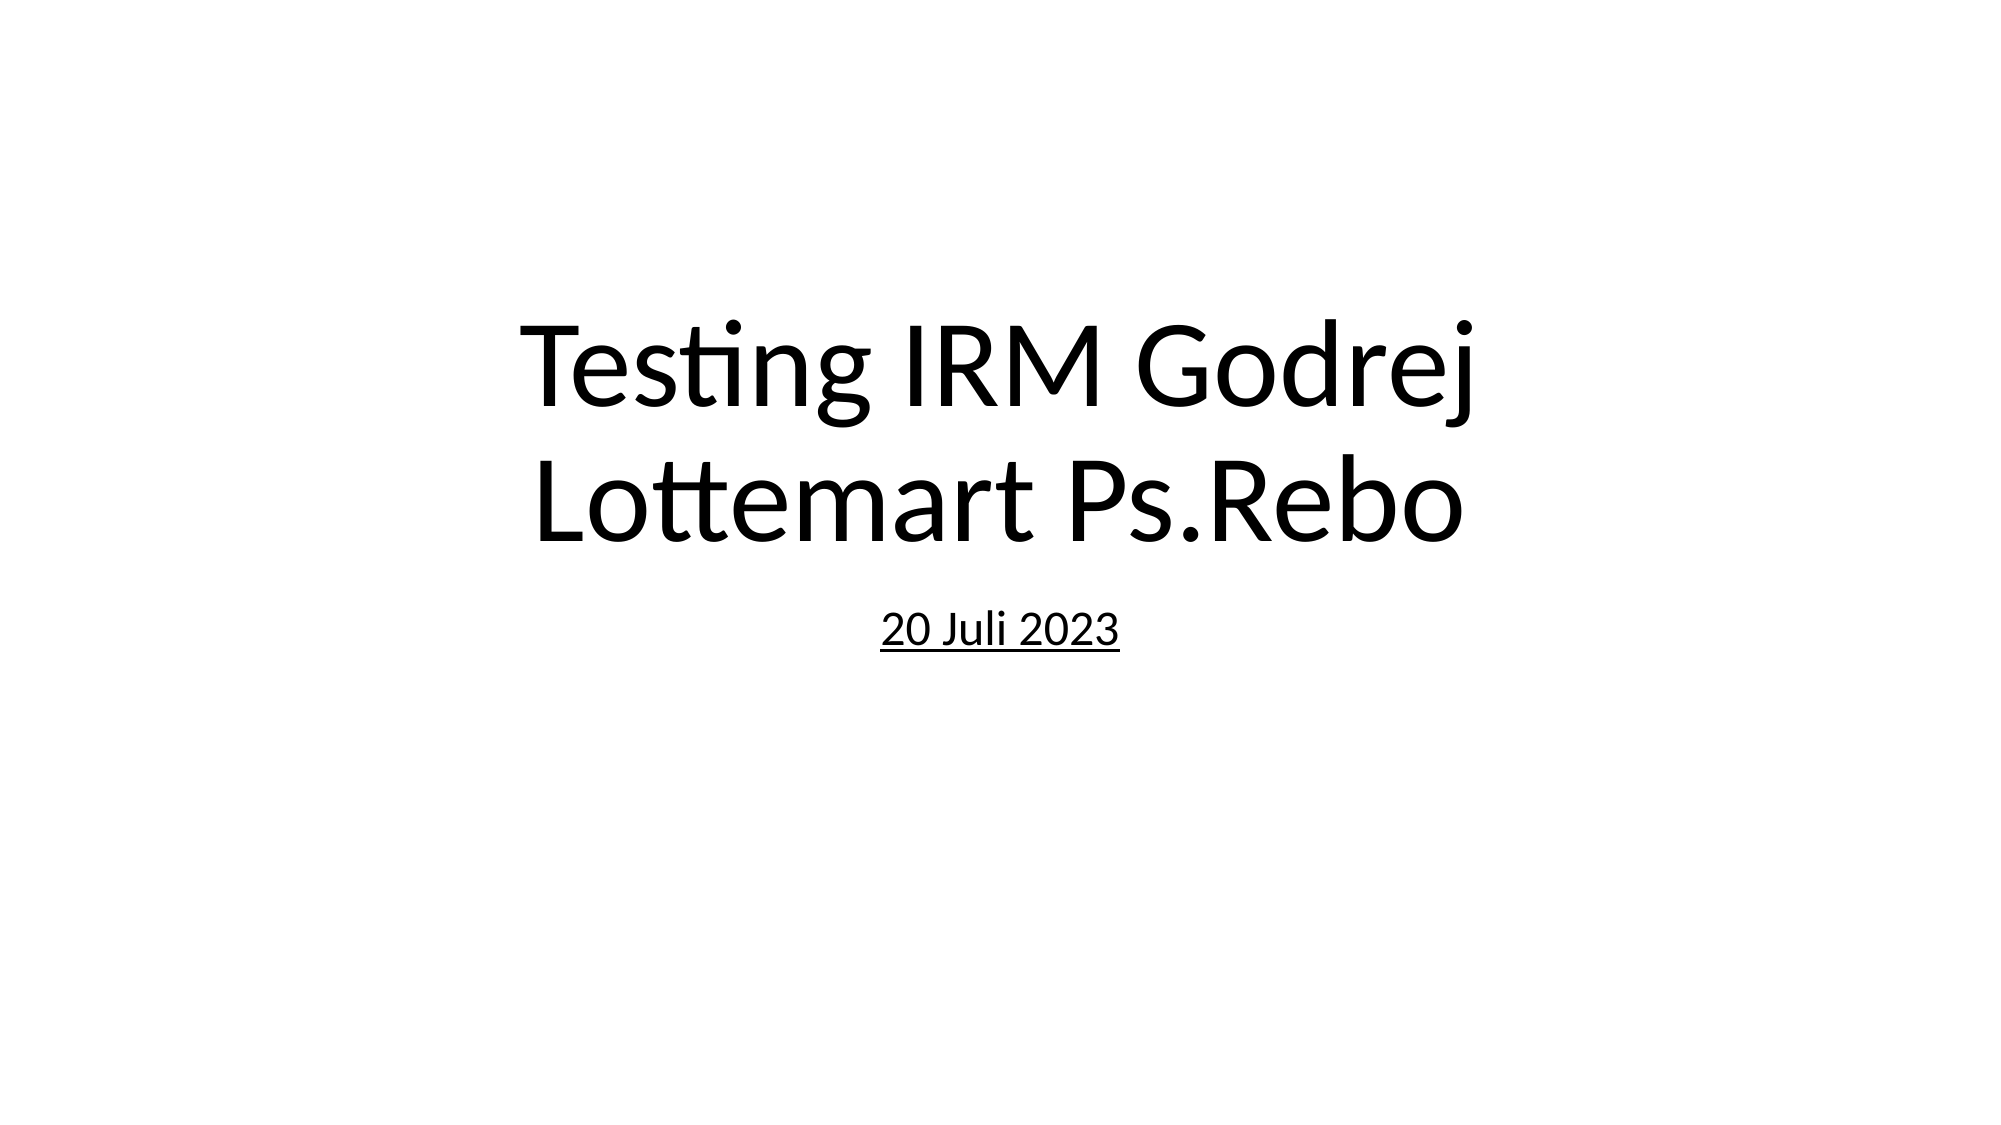

# Testing IRM Godrej Lottemart Ps.Rebo
20 Juli 2023